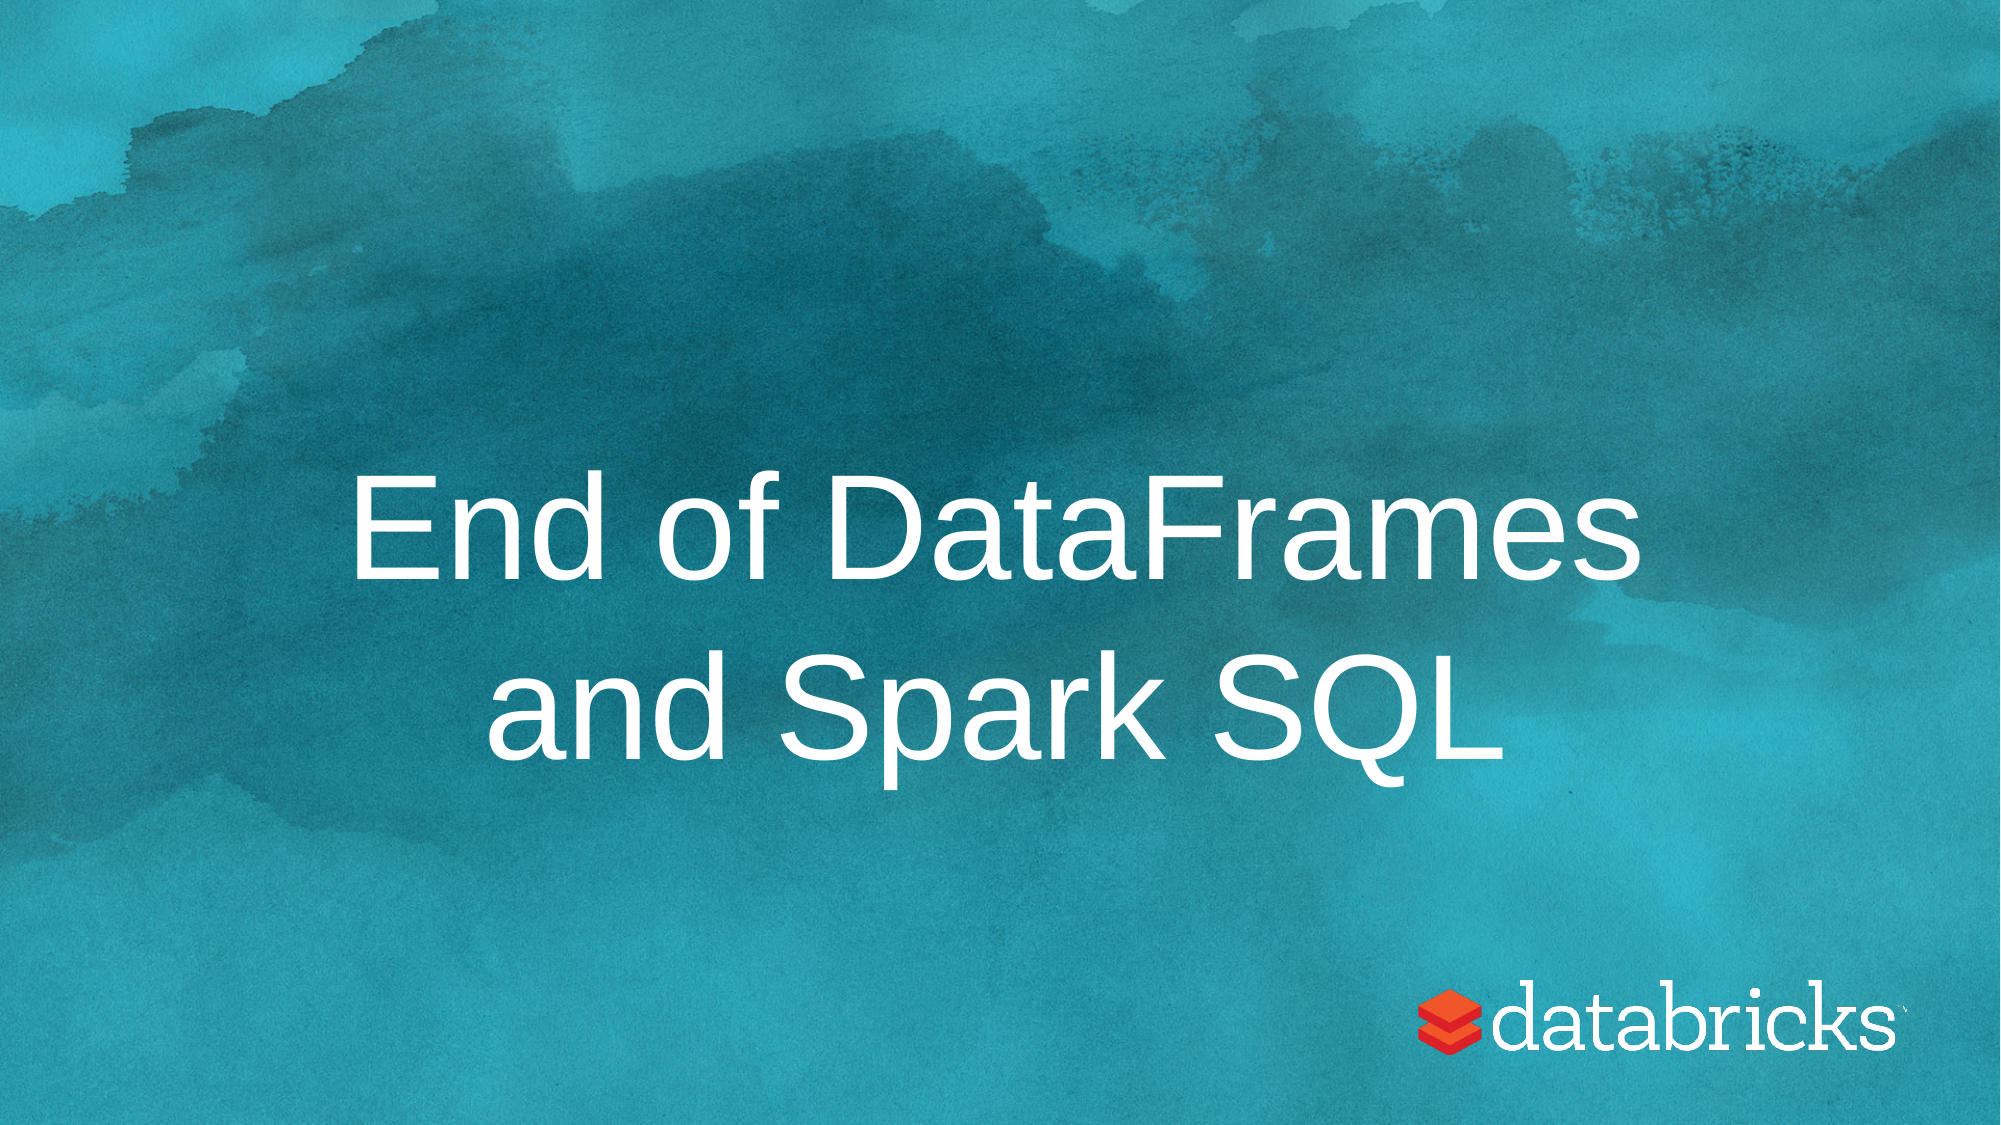

# End of DataFrames and Spark SQL